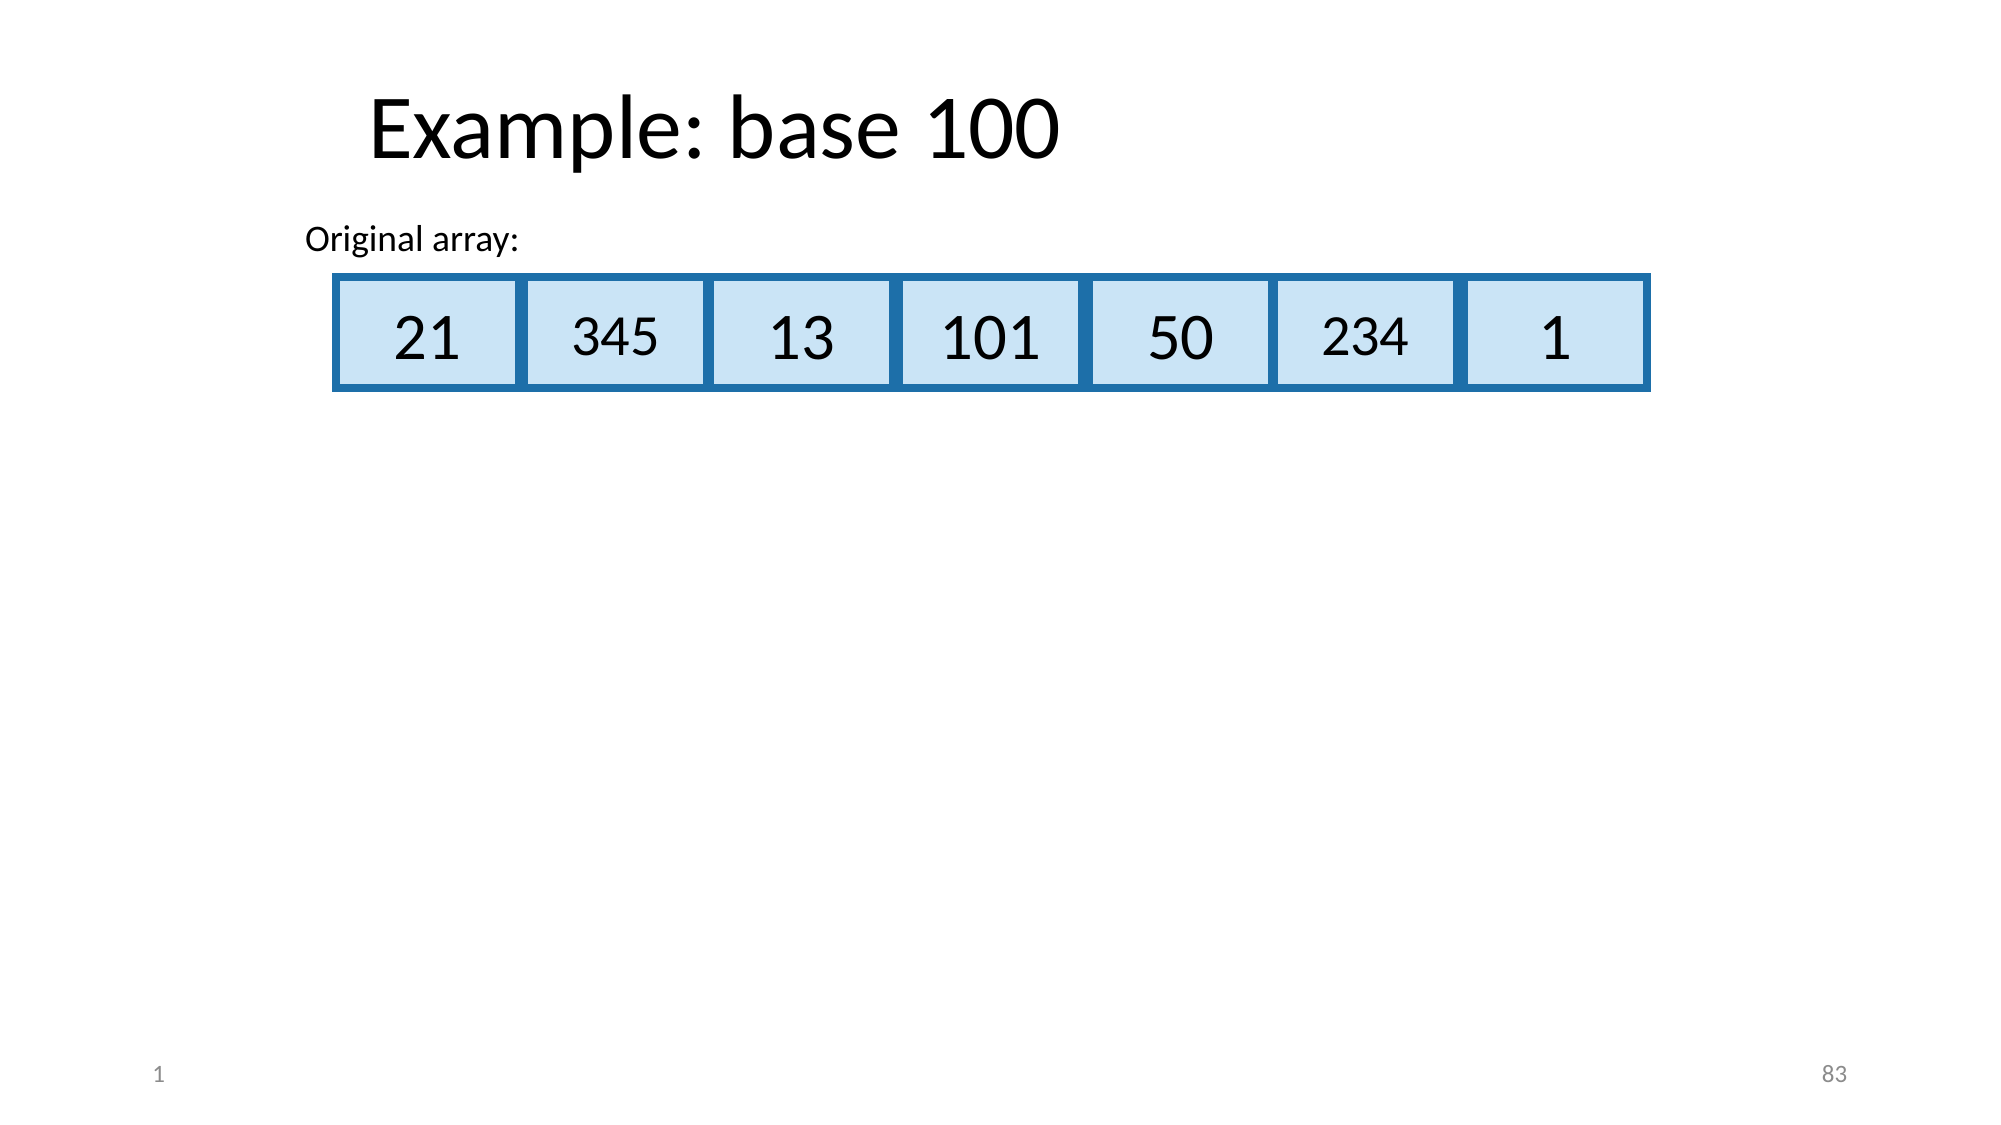

# Example: base 100
Original array:
21
345
13
101
50
234
1
1
83